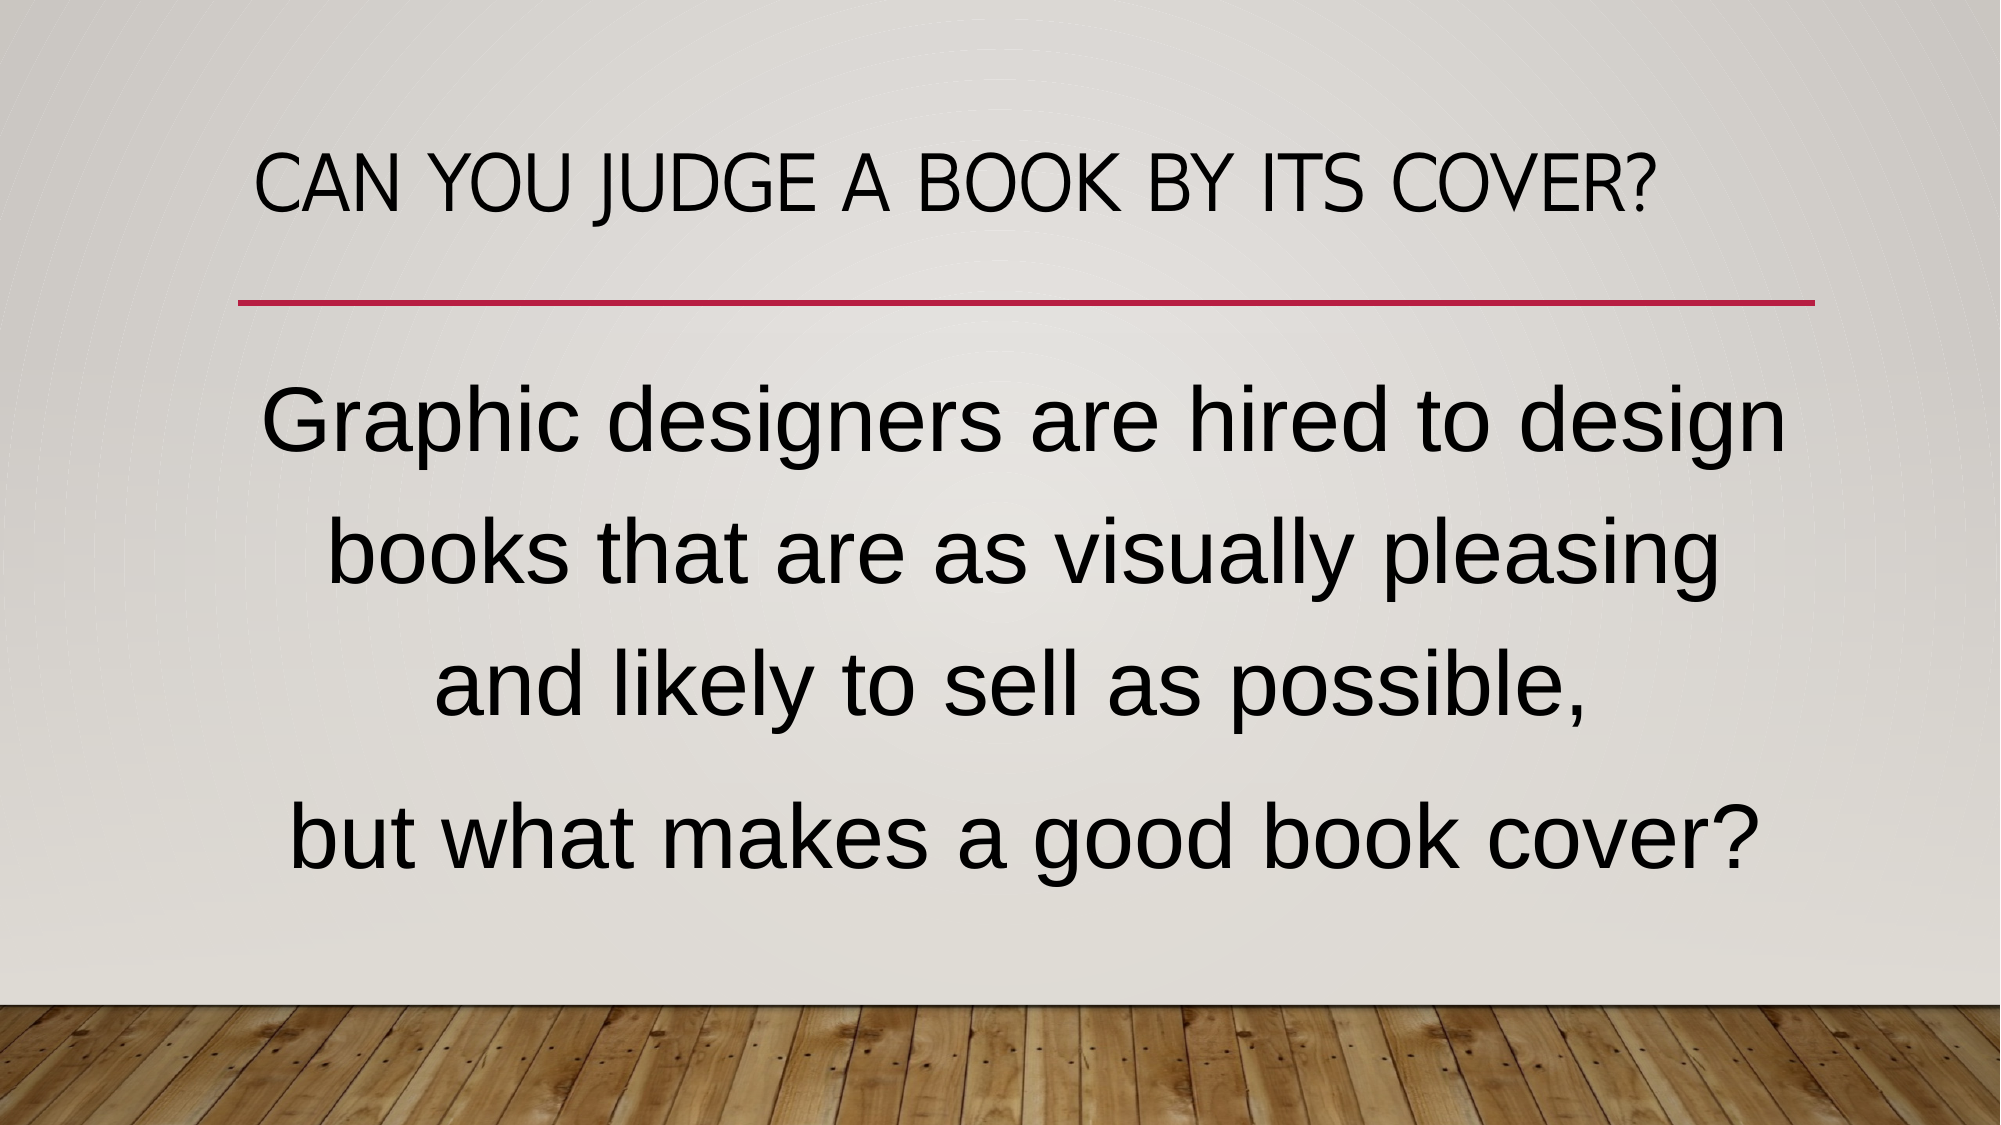

# Can you judge a book by its cover?
Graphic designers are hired to design books that are as visually pleasing and likely to sell as possible,
but what makes a good book cover?